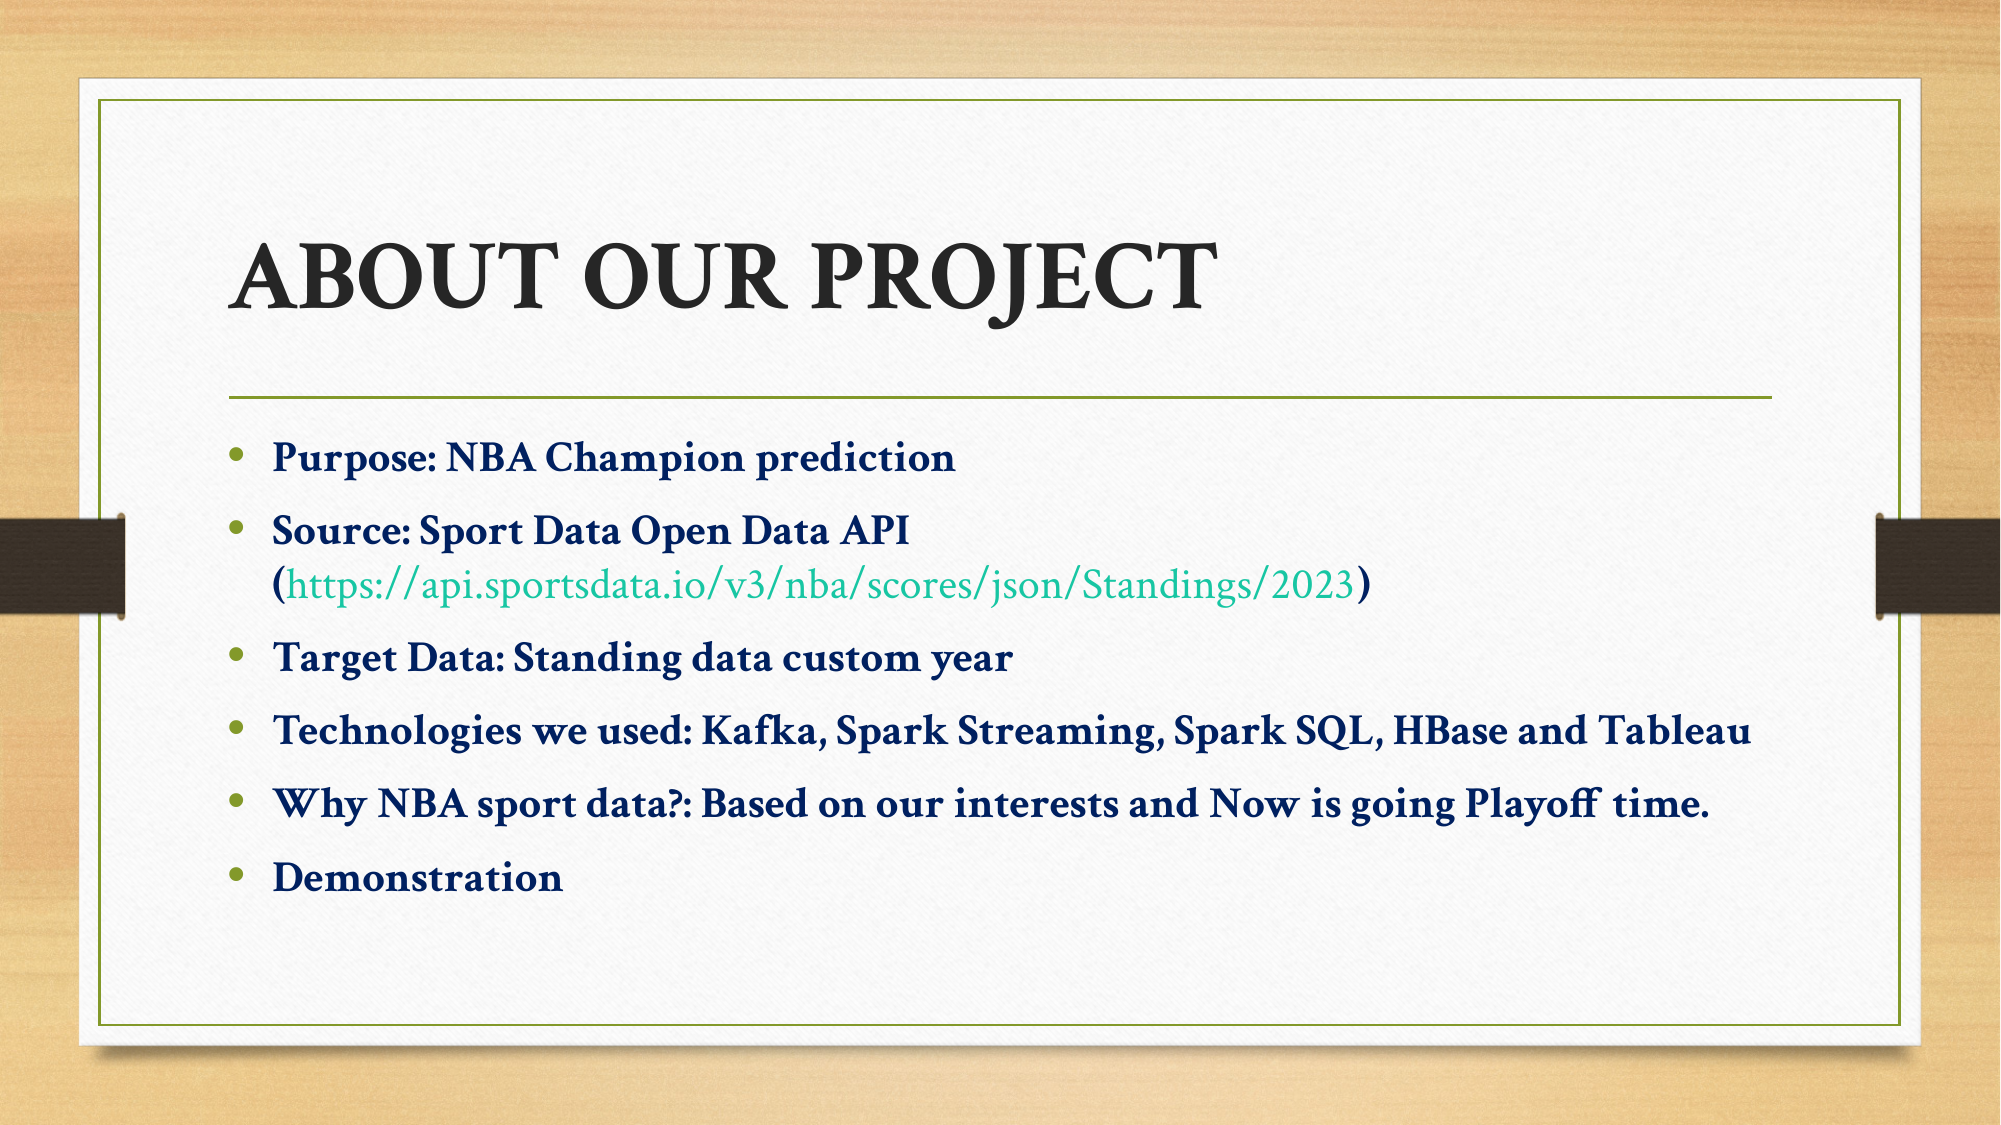

# ABOUT OUR PROJECT
Purpose: NBA Champion prediction
Source: Sport Data Open Data API (https://api.sportsdata.io/v3/nba/scores/json/Standings/2023)
Target Data: Standing data custom year
Technologies we used: Kafka, Spark Streaming, Spark SQL, HBase and Tableau
Why NBA sport data?: Based on our interests and Now is going Playoff time.
Demonstration